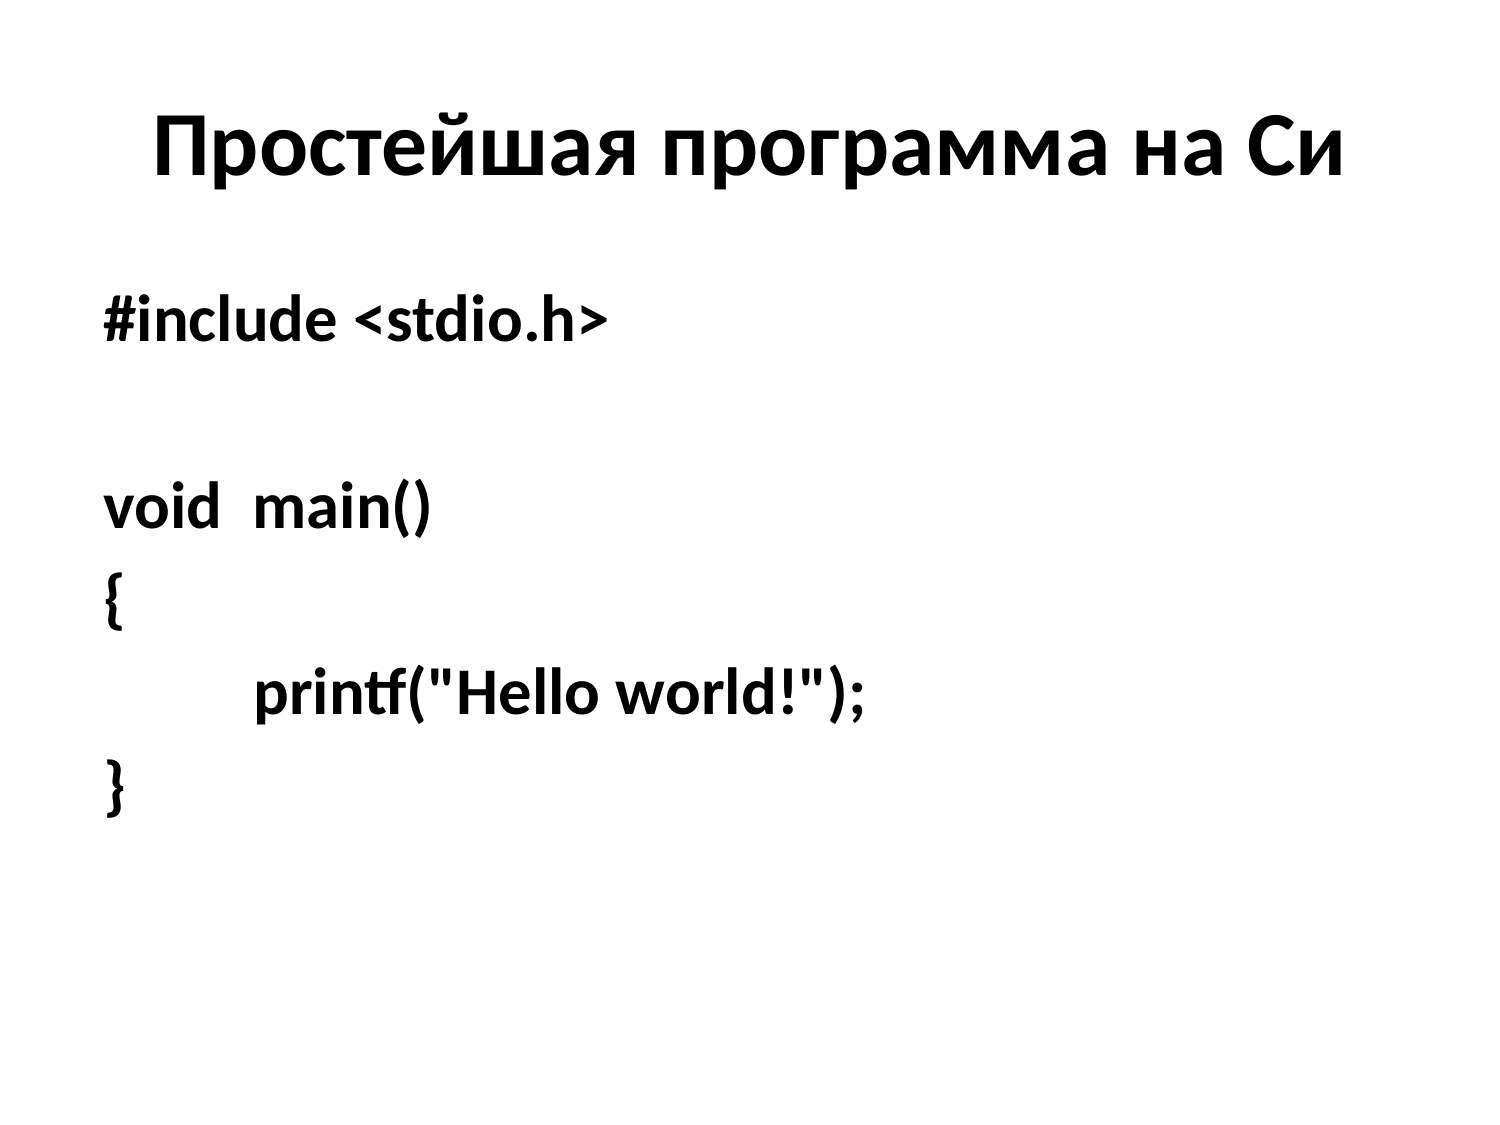

# Простейшая программа на Си
#include <stdio.h>

void  main()
{
	printf("Hello world!");
}